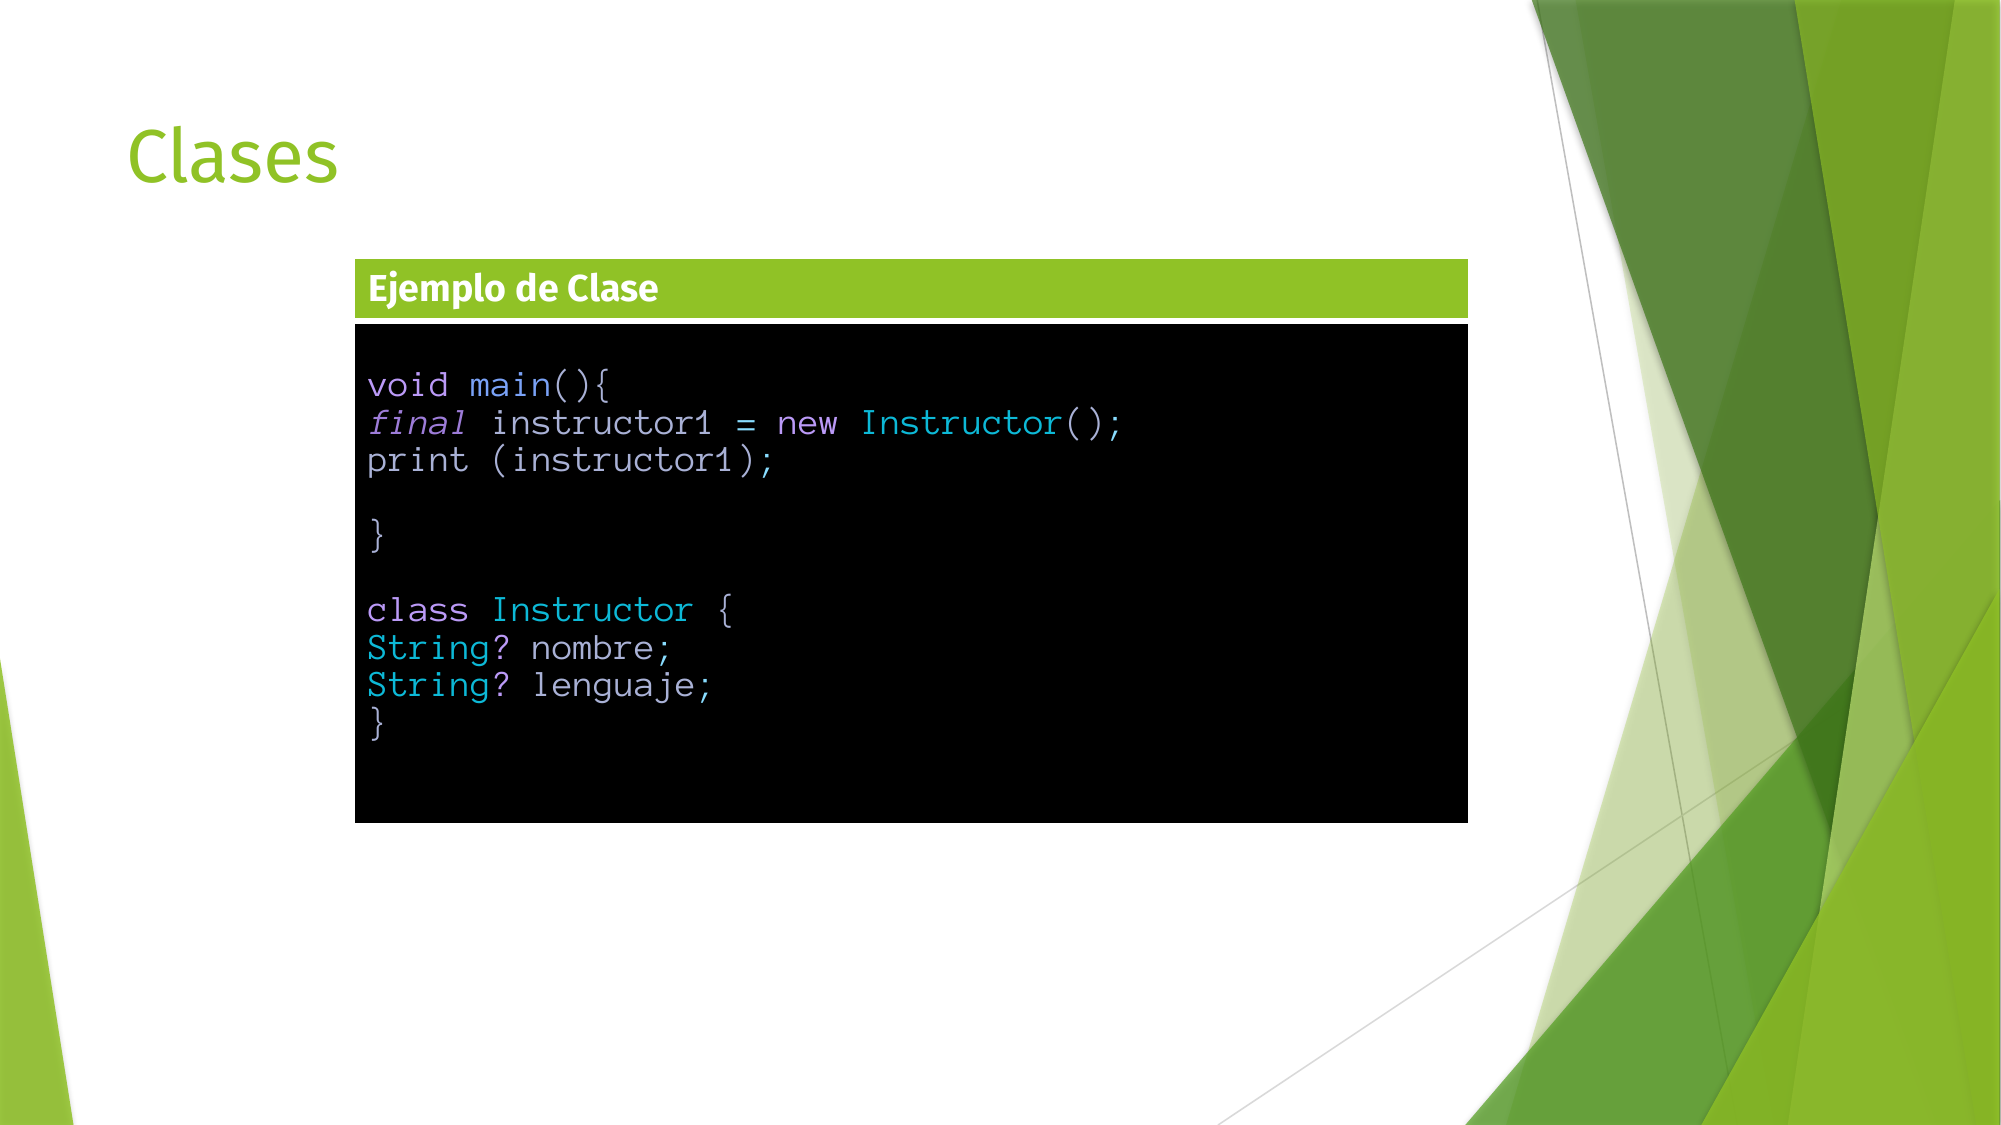

# Clases
| Ejemplo de Clase |
| --- |
| void main(){ final instructor1 = new Instructor(); print (instructor1); } class Instructor { String? nombre; String? lenguaje; } |